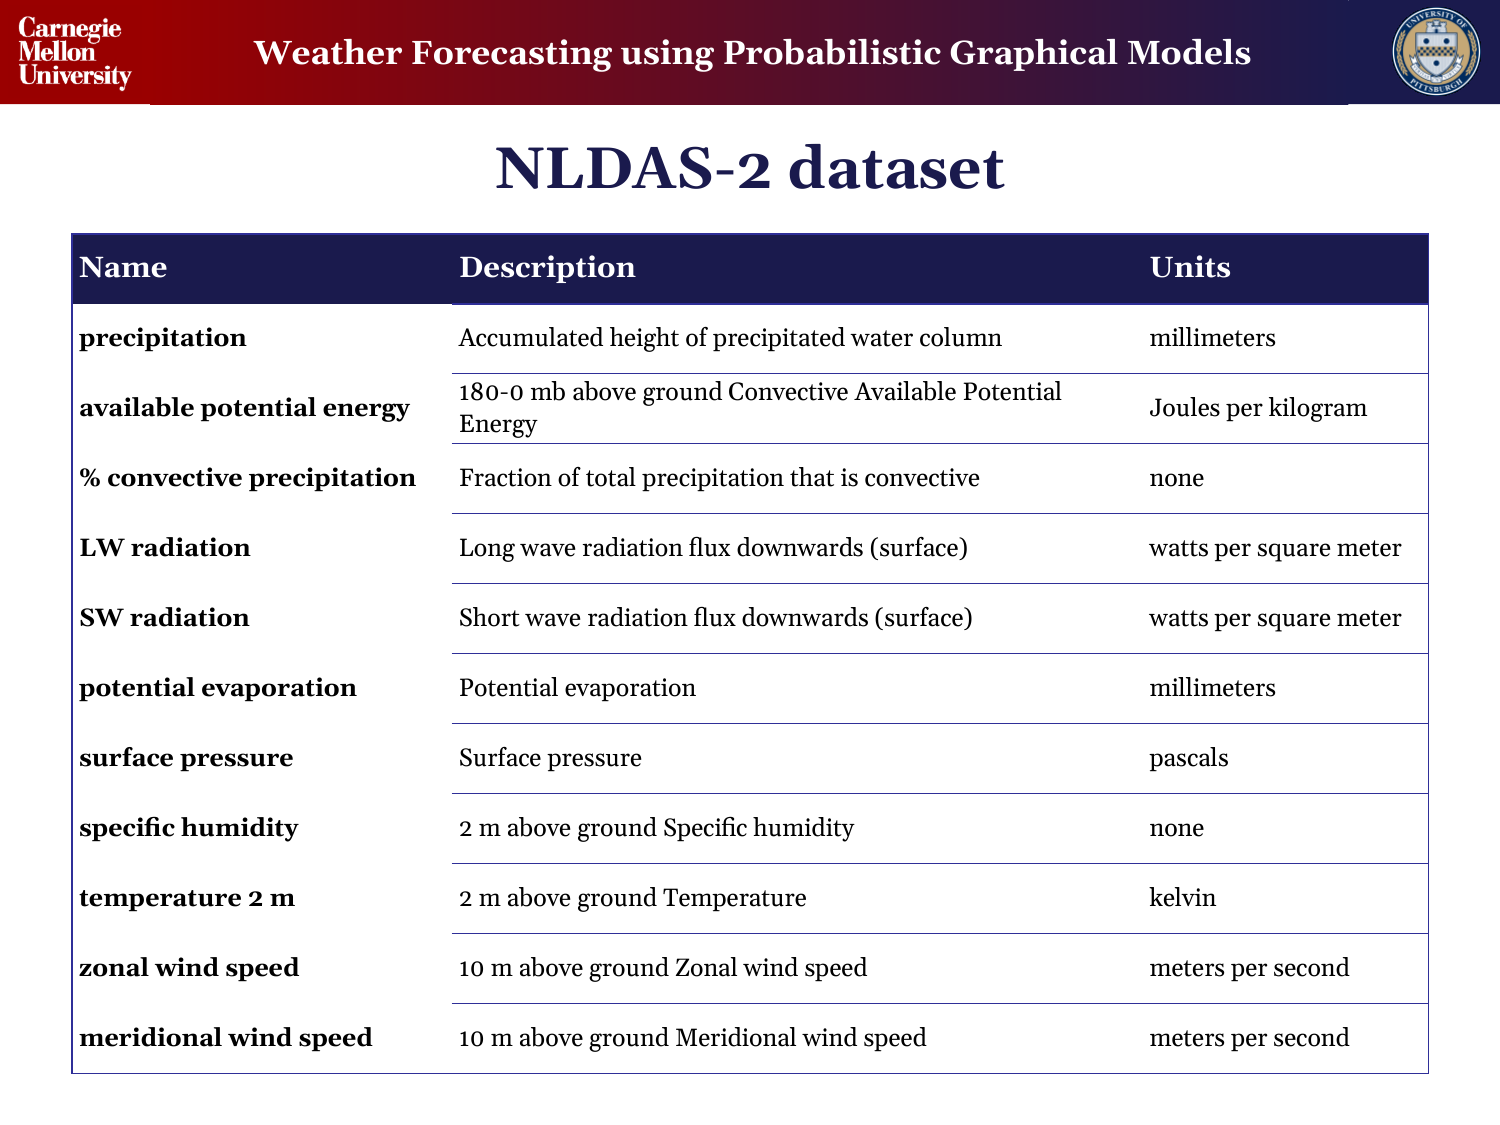

# NLDAS-2 dataset
| Name | Description | Units |
| --- | --- | --- |
| precipitation | Accumulated height of precipitated water column | millimeters |
| available potential energy | 180-0 mb above ground Convective Available Potential Energy | Joules per kilogram |
| % convective precipitation | Fraction of total precipitation that is convective | none |
| LW radiation | Long wave radiation flux downwards (surface) | watts per square meter |
| SW radiation | Short wave radiation flux downwards (surface) | watts per square meter |
| potential evaporation | Potential evaporation | millimeters |
| surface pressure | Surface pressure | pascals |
| specific humidity | 2 m above ground Specific humidity | none |
| temperature 2 m | 2 m above ground Temperature | kelvin |
| zonal wind speed | 10 m above ground Zonal wind speed | meters per second |
| meridional wind speed | 10 m above ground Meridional wind speed | meters per second |